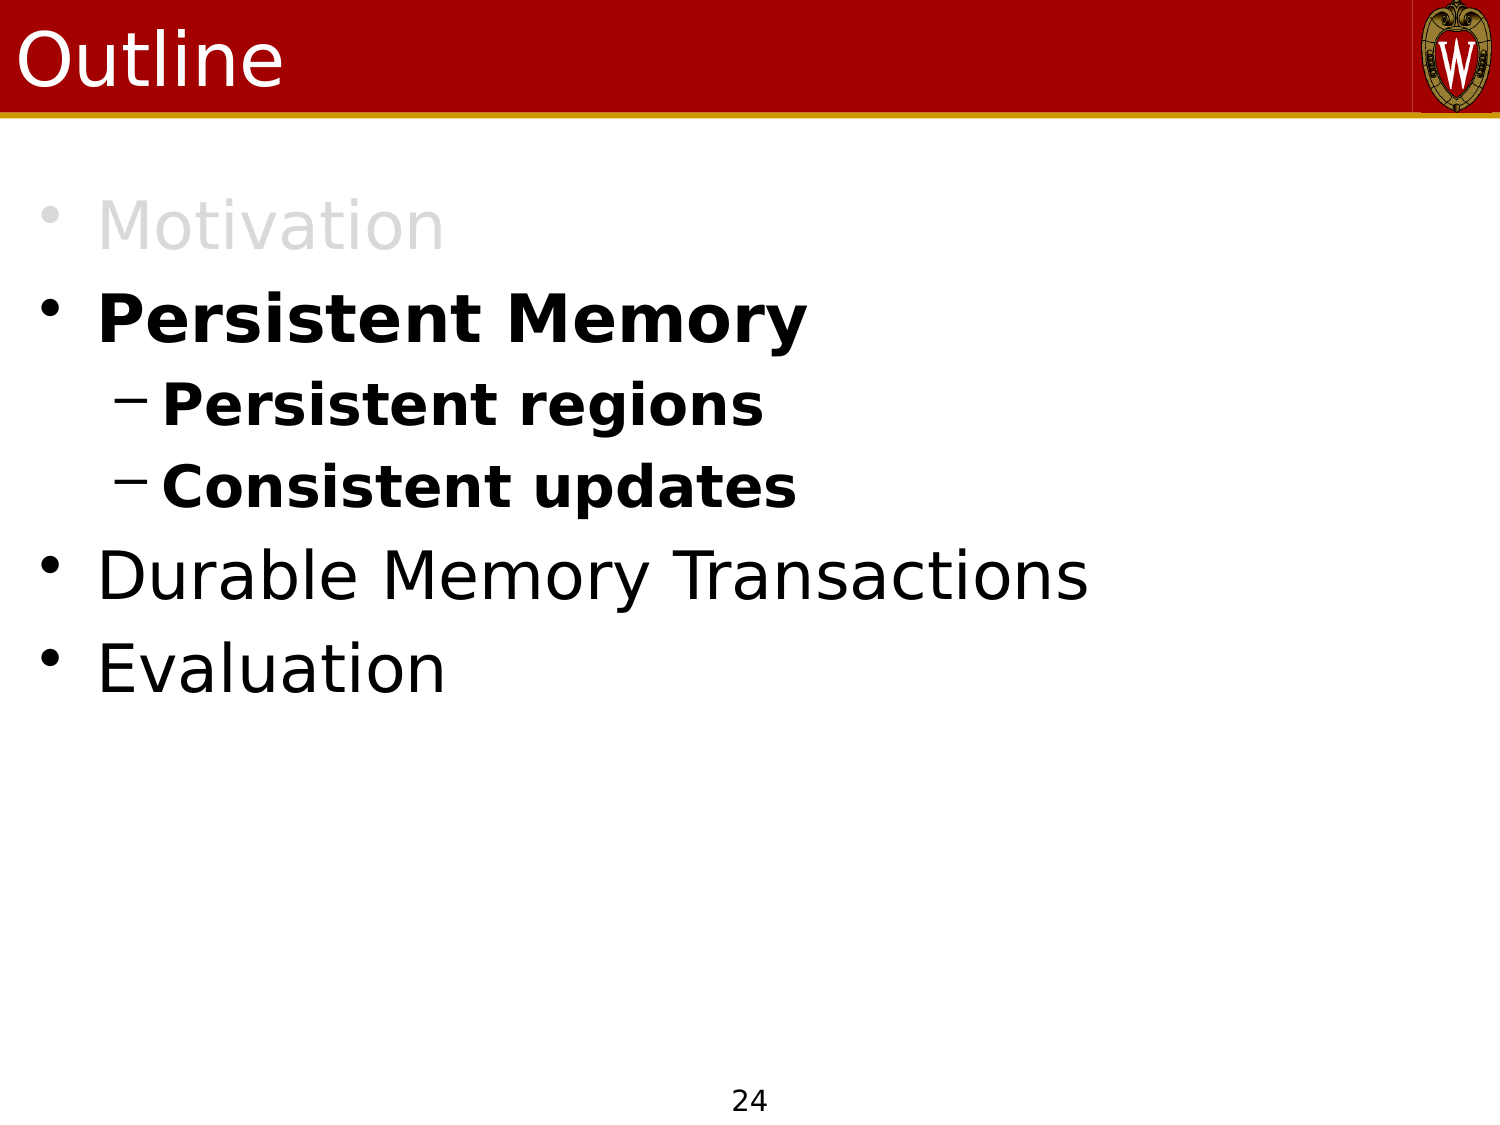

# Outline
Motivation
Persistent Memory
Persistent regions
Consistent updates
Durable Memory Transactions
Evaluation
24